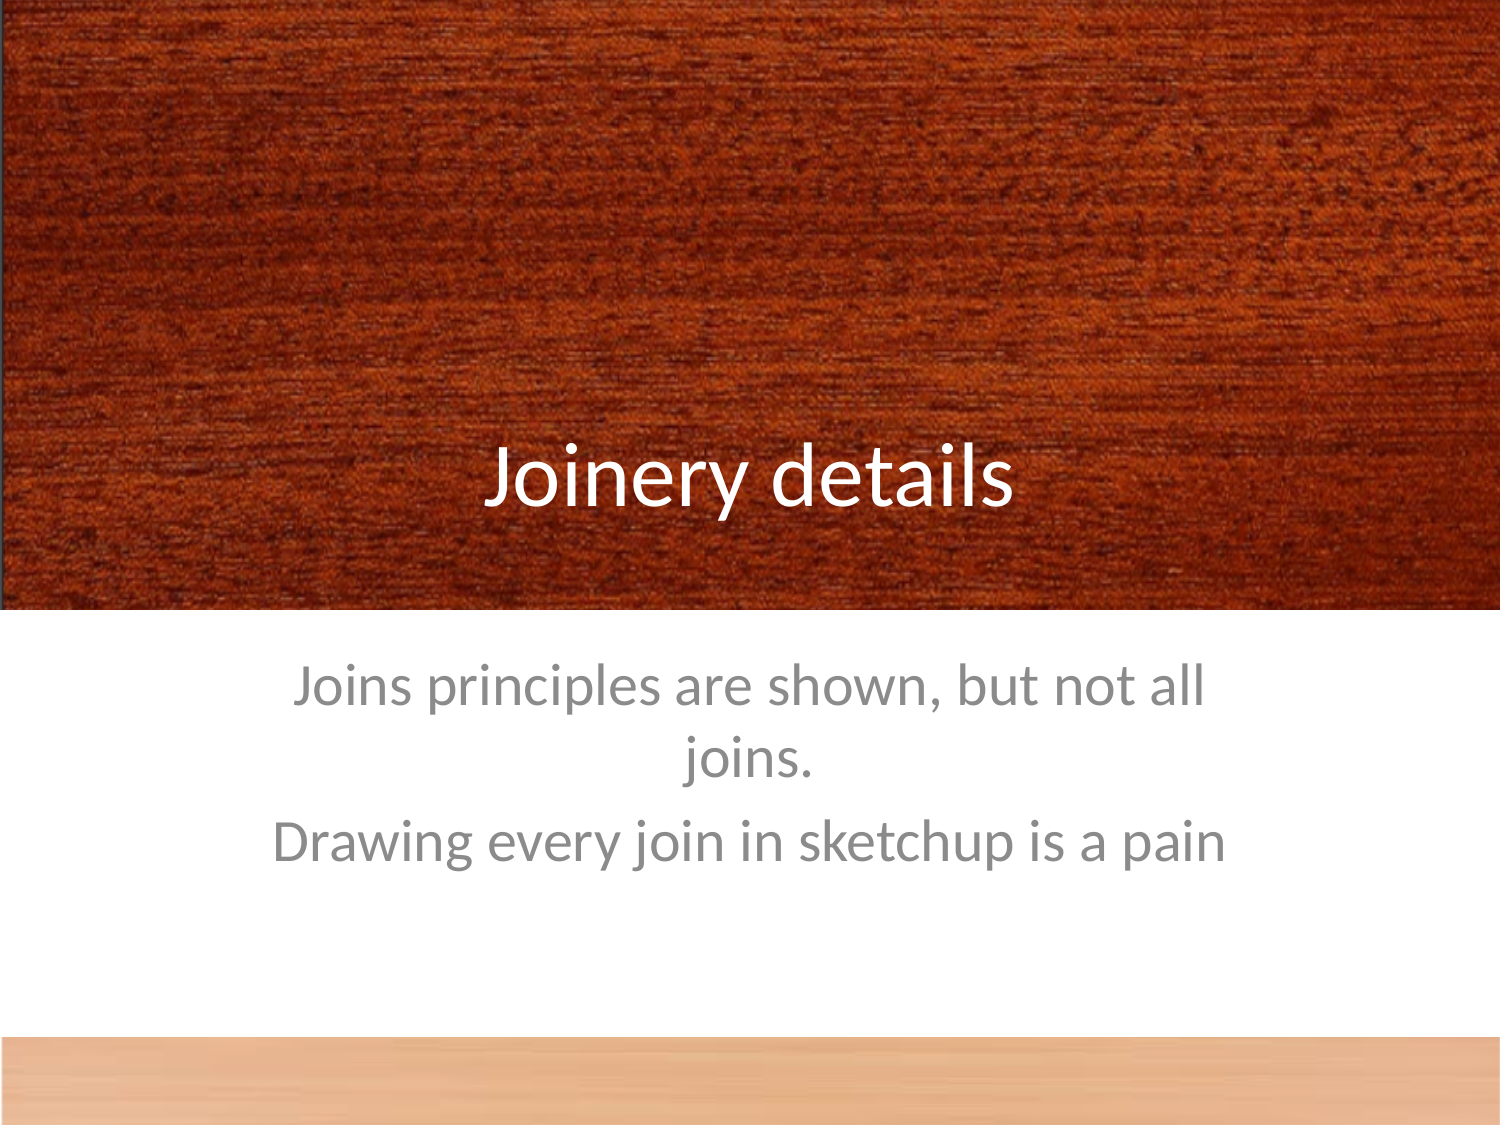

# Joinery details
Joins principles are shown, but not all joins.
Drawing every join in sketchup is a pain